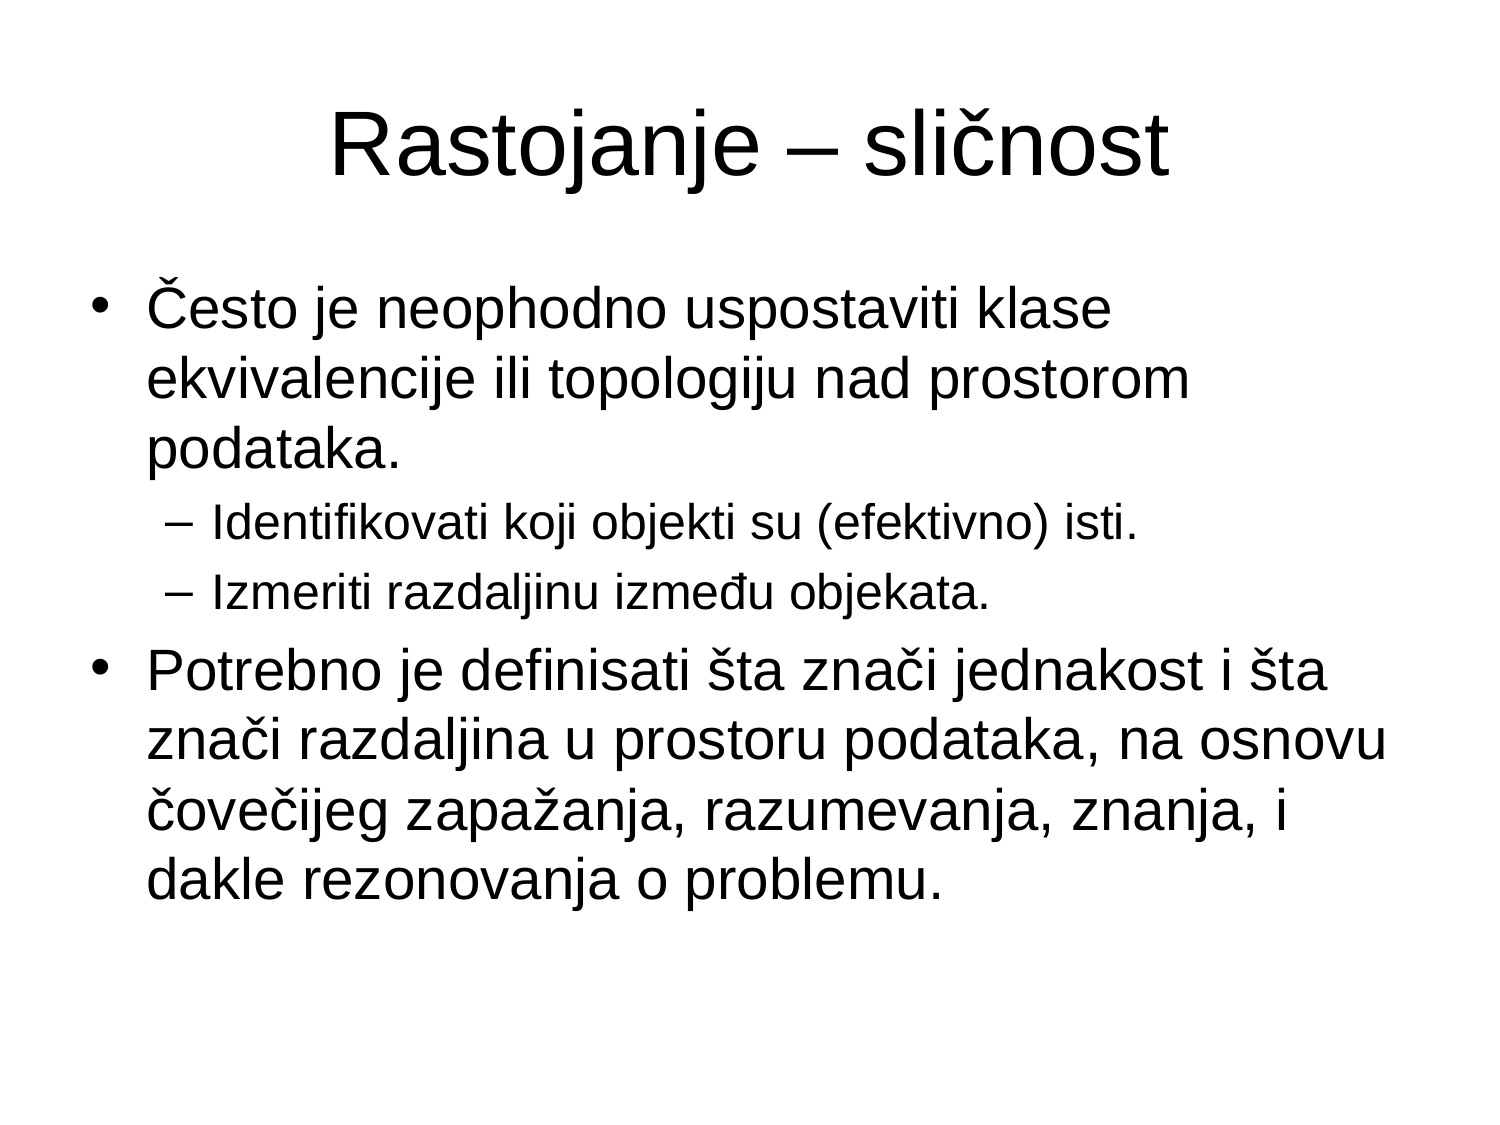

# Rastojanje – sličnost
Često je neophodno uspostaviti klase ekvivalencije ili topologiju nad prostorom podataka.
Identifikovati koji objekti su (efektivno) isti.
Izmeriti razdaljinu između objekata.
Potrebno je definisati šta znači jednakost i šta znači razdaljina u prostoru podataka, na osnovu čovečijeg zapažanja, razumevanja, znanja, i dakle rezonovanja o problemu.